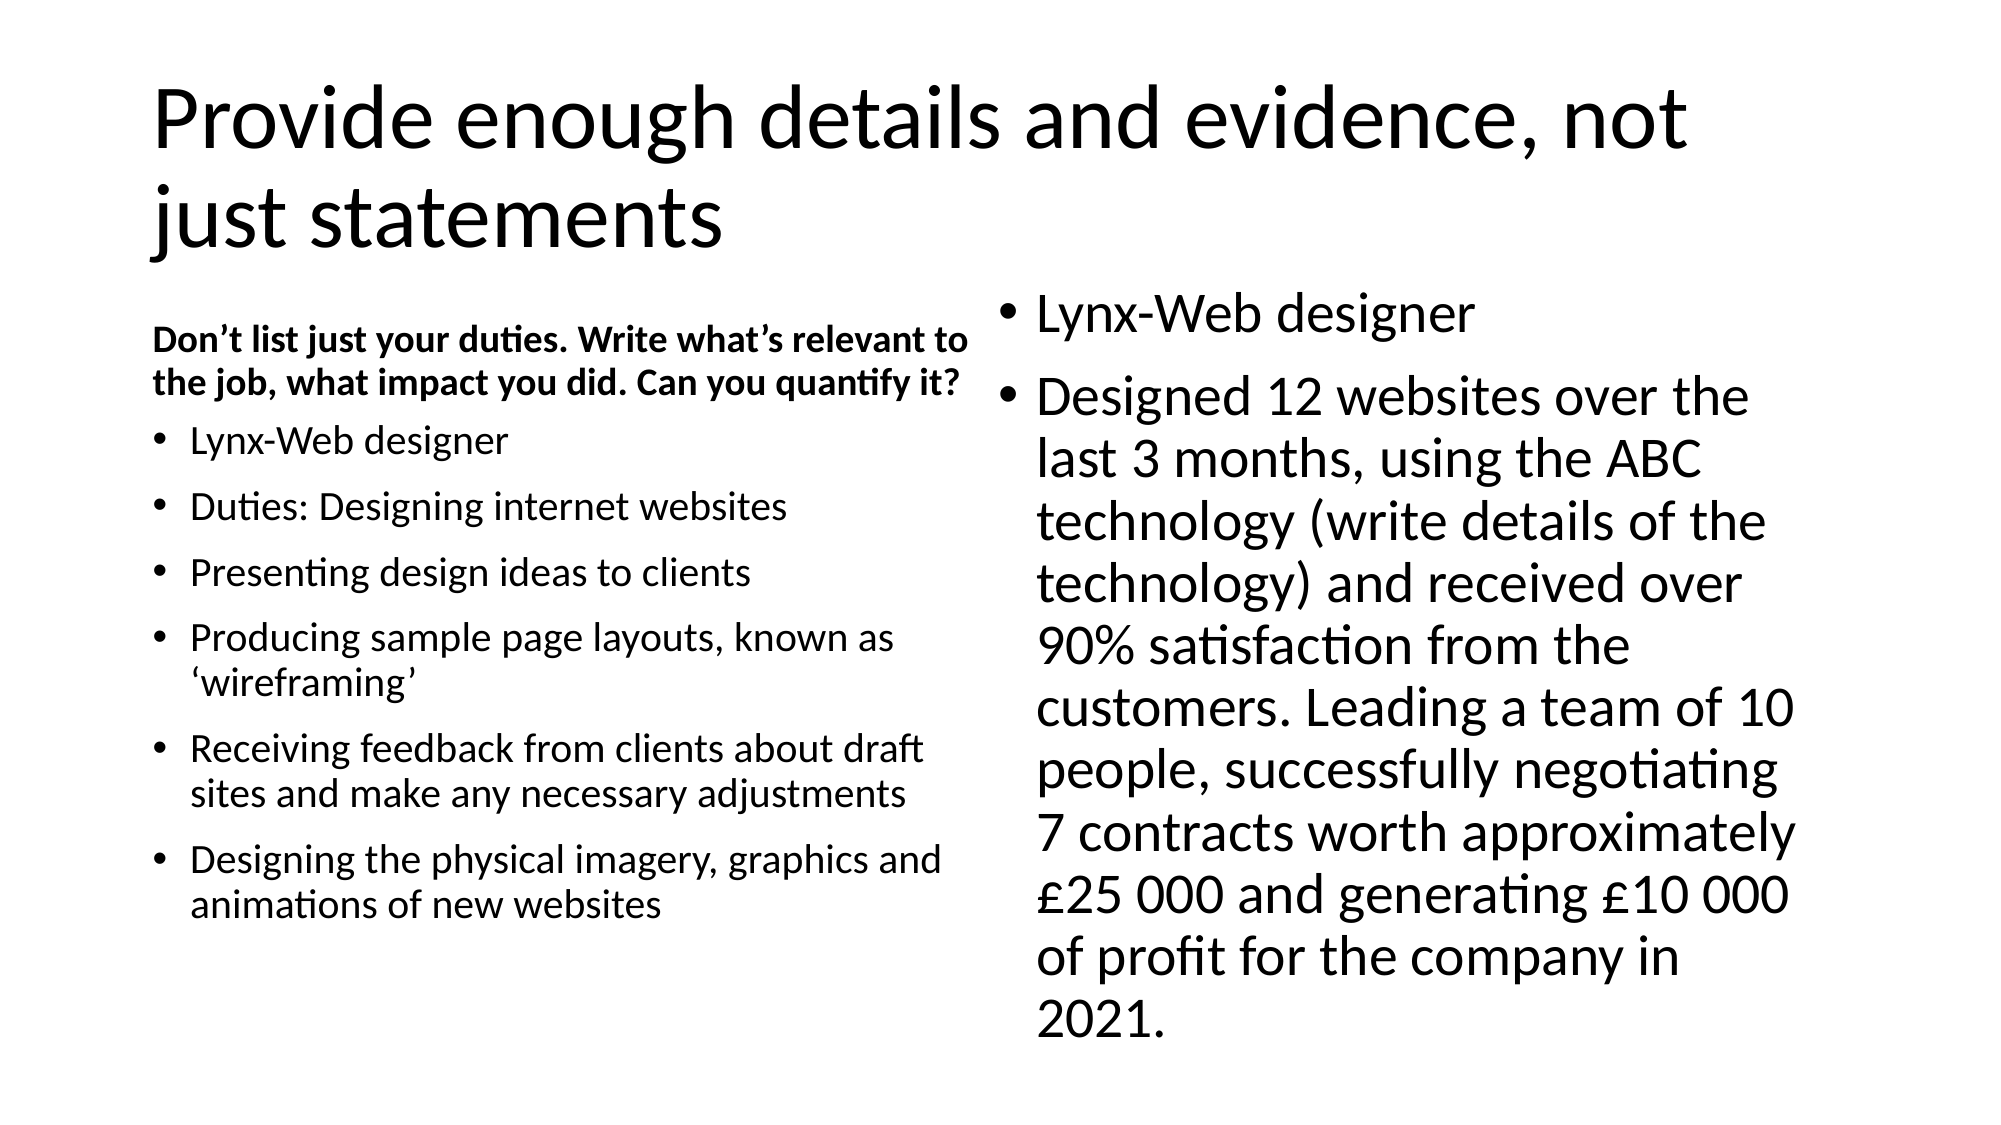

# Provide enough details and evidence, not just statements
Don’t list just your duties. Write what’s relevant to the job, what impact you did. Can you quantify it?
Lynx-Web designer
Designed 12 websites over the last 3 months, using the ABC technology (write details of the technology) and received over 90% satisfaction from the customers. Leading a team of 10 people, successfully negotiating 7 contracts worth approximately £25 000 and generating £10 000 of profit for the company in 2021.

Lynx-Web designer
Duties: Designing internet websites
Presenting design ideas to clients
Producing sample page layouts, known as ‘wireframing’
Receiving feedback from clients about draft sites and make any necessary adjustments
Designing the physical imagery, graphics and animations of new websites